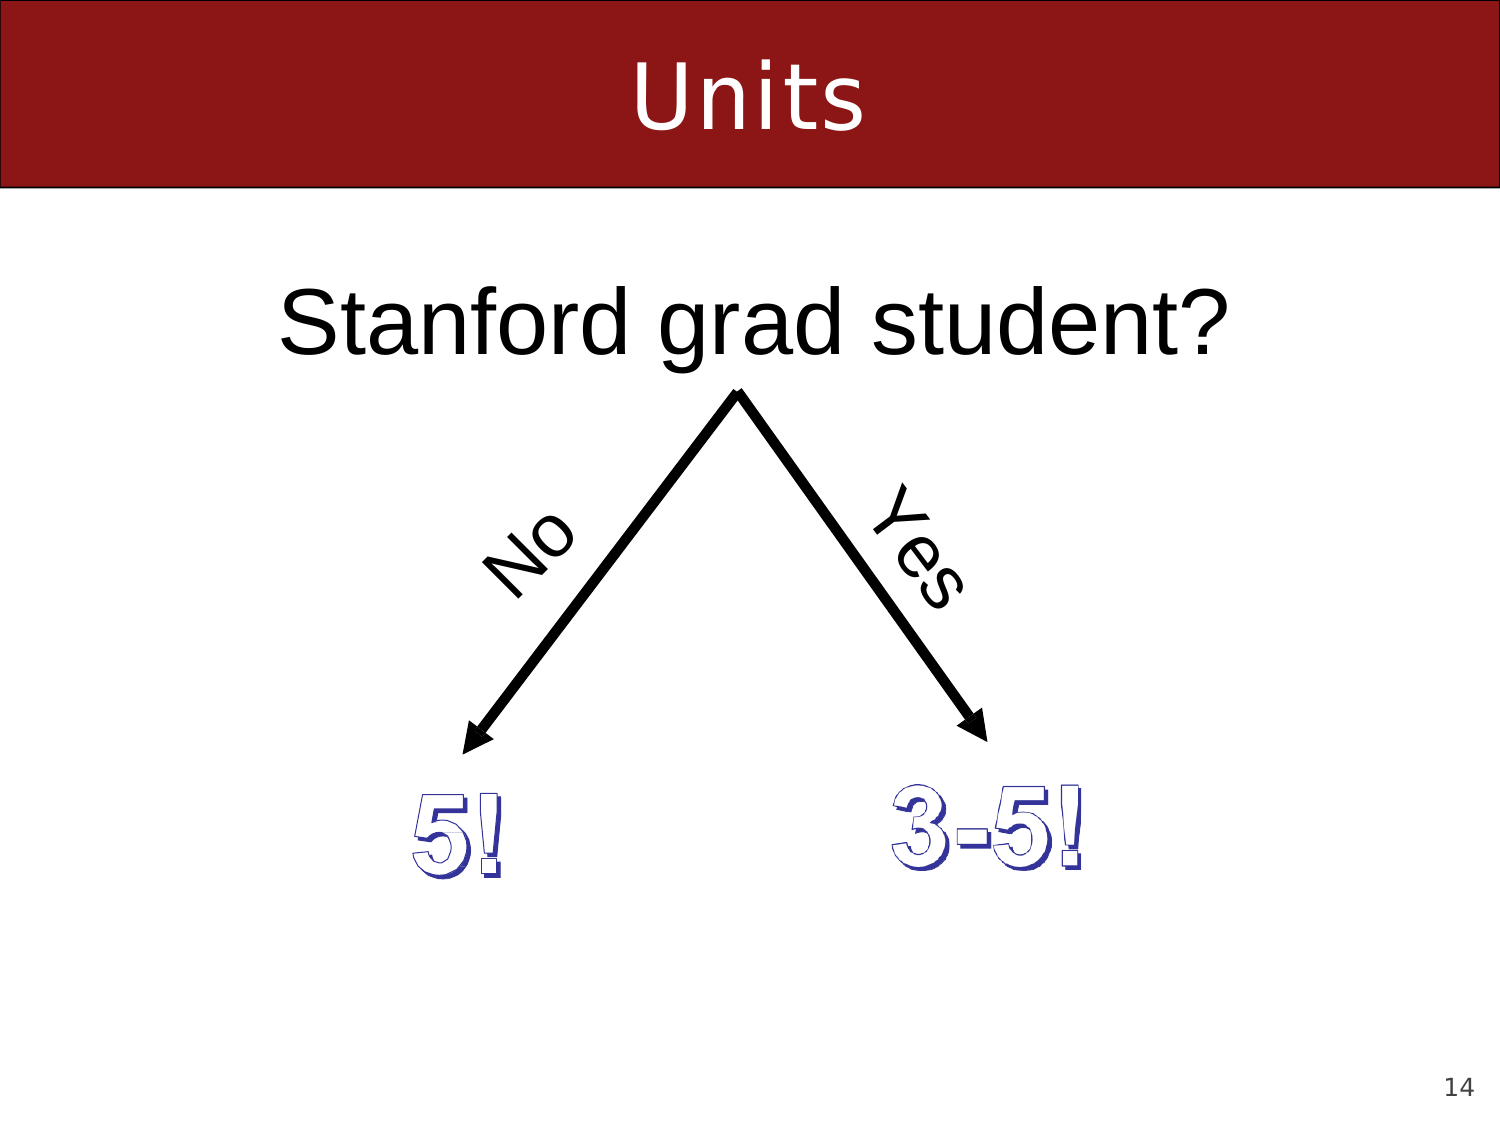

# Units
Stanford grad student?

No
Yes

14